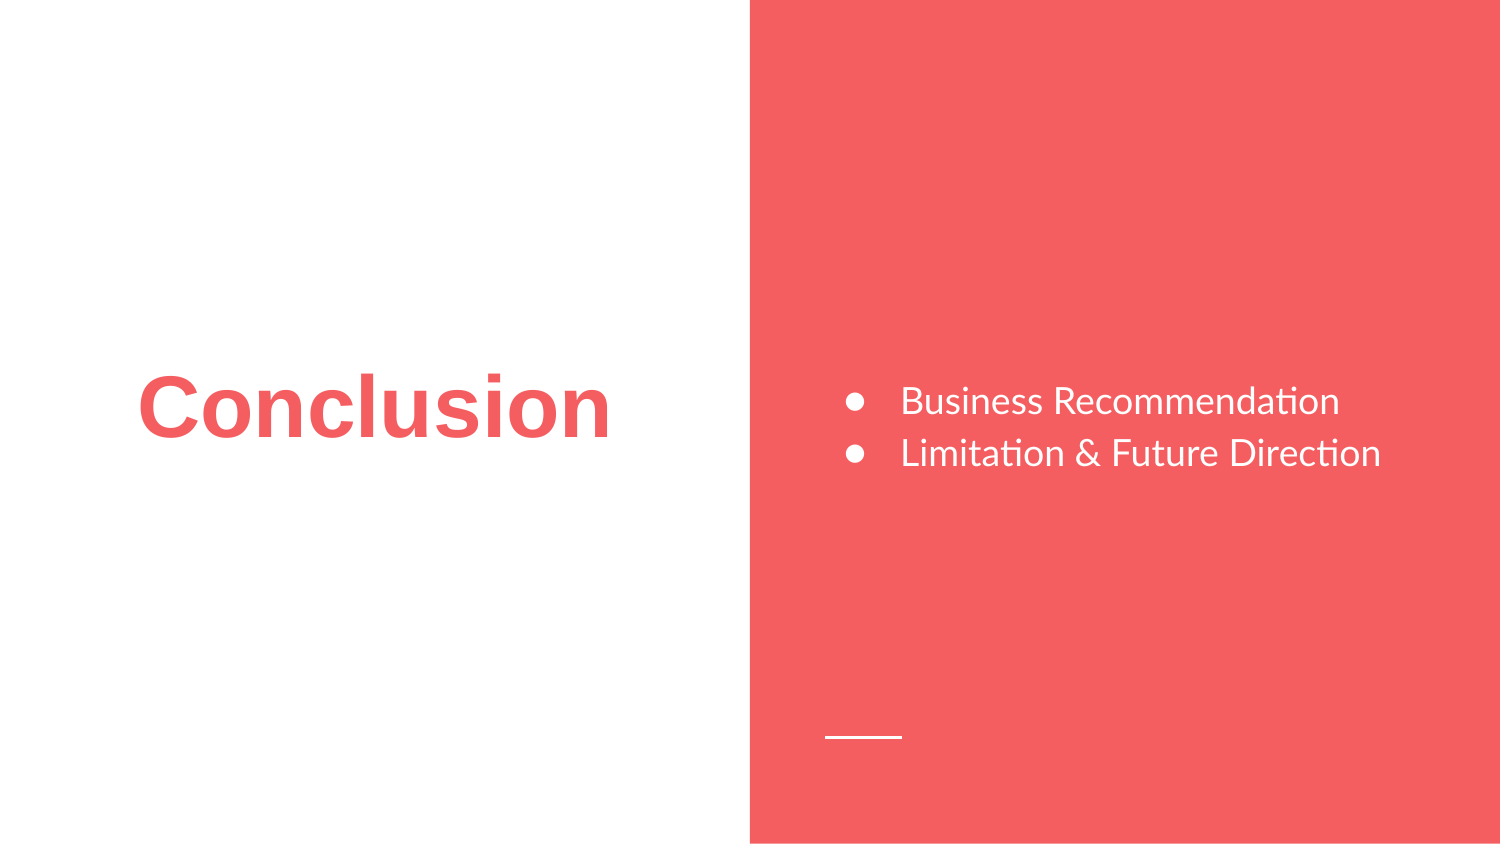

Business Recommendation
Limitation & Future Direction
# Conclusion